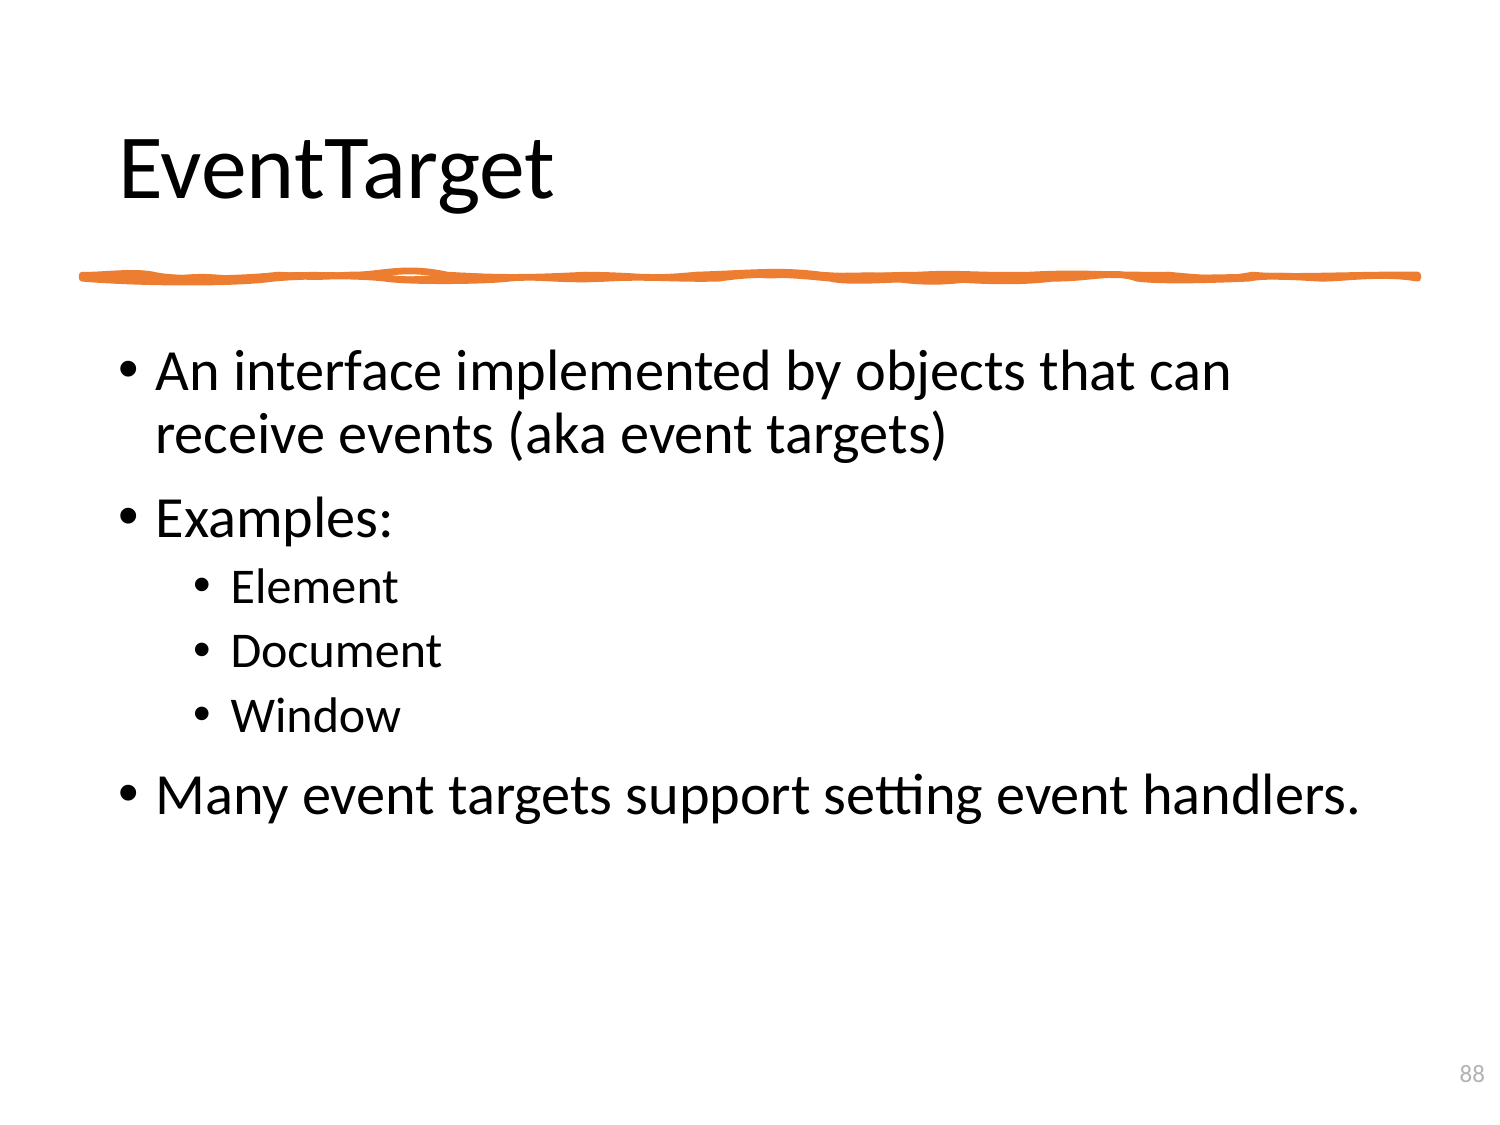

# EventTarget
An interface implemented by objects that can receive events (aka event targets)
Examples:
Element
Document
Window
Many event targets support setting event handlers.
88